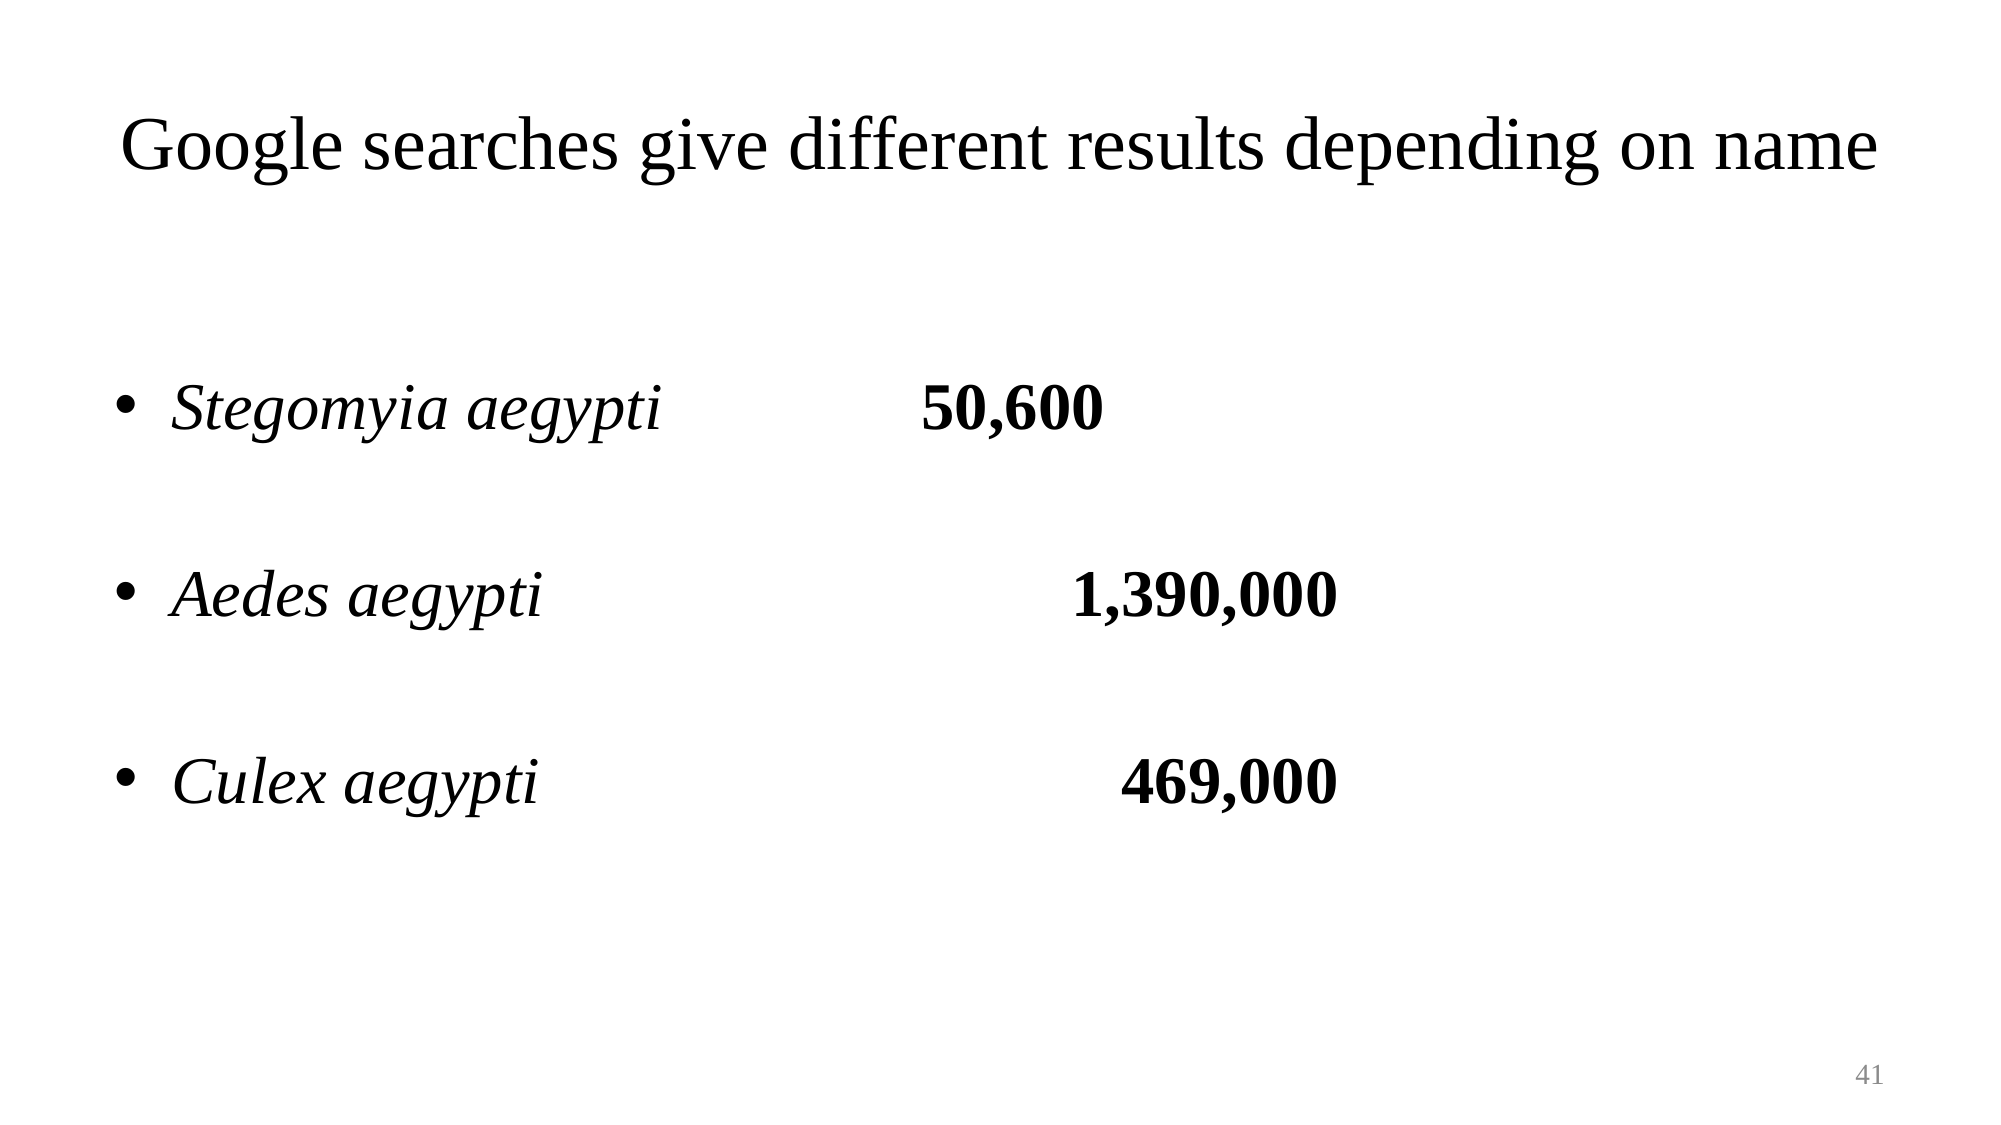

# Google searches give different results depending on name

Stegomyia aegypti 	     	50,600

Aedes aegypti 				1,390,000

Culex aegypti 		   		   469,000

41